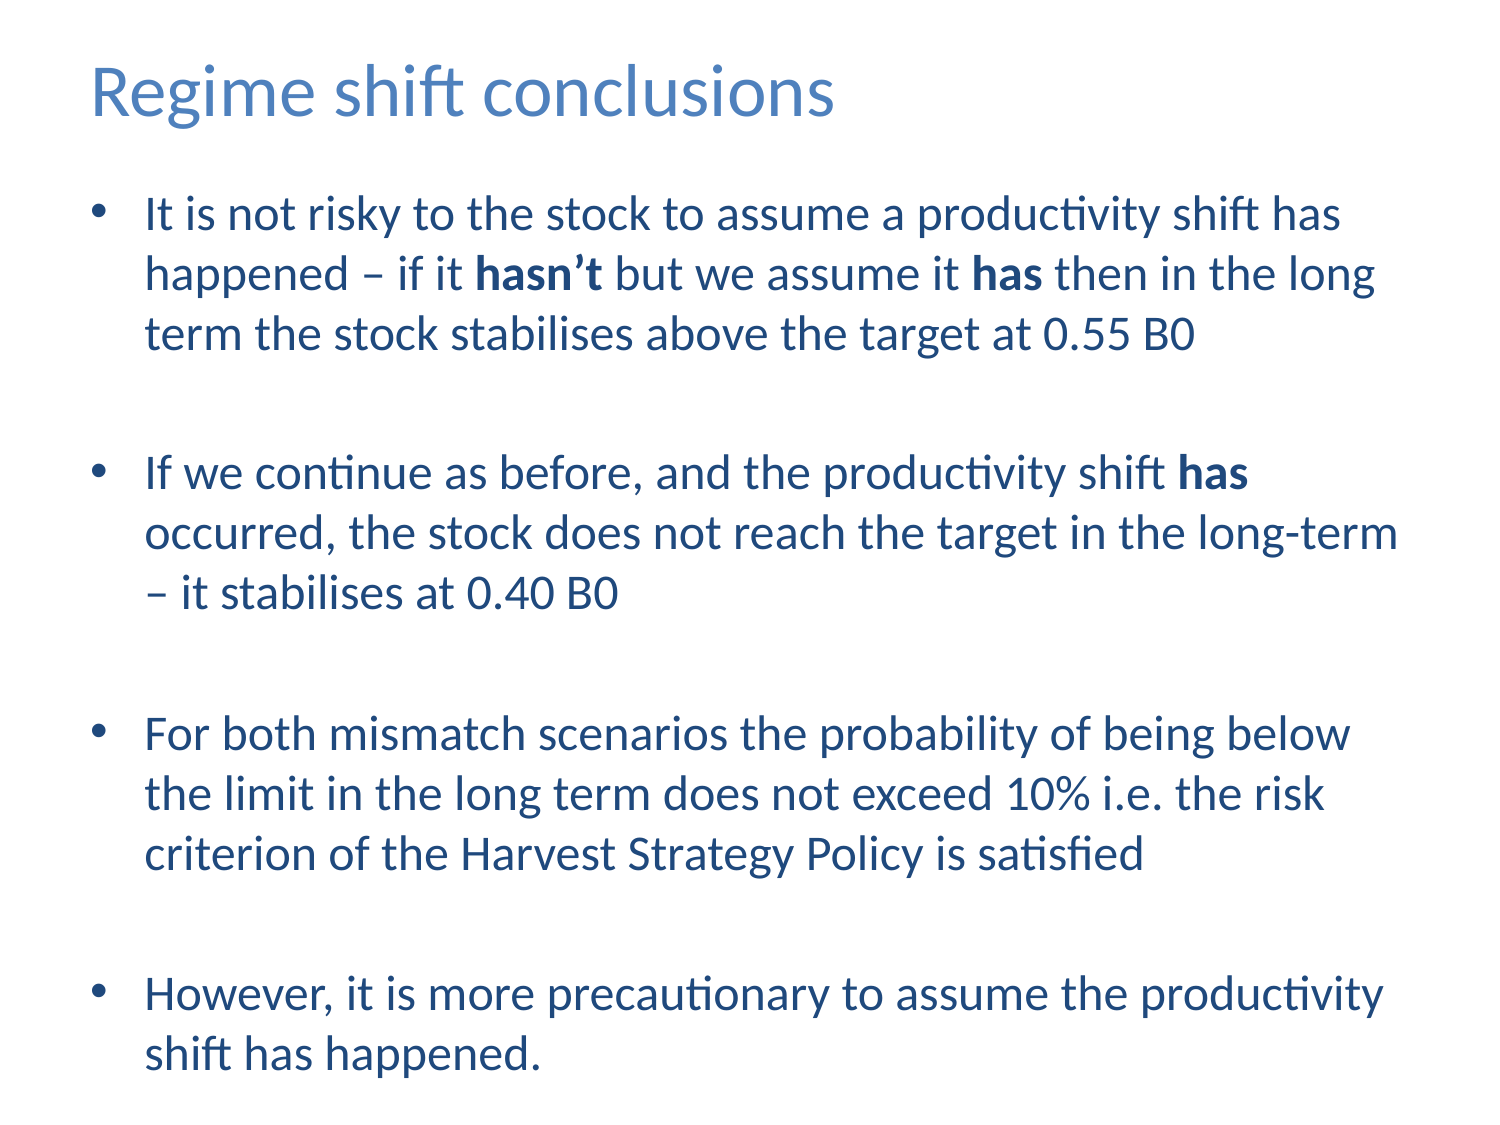

# Regime shift conclusions
It is not risky to the stock to assume a productivity shift has happened – if it hasn’t but we assume it has then in the long term the stock stabilises above the target at 0.55 B0

If we continue as before, and the productivity shift has occurred, the stock does not reach the target in the long-term – it stabilises at 0.40 B0

For both mismatch scenarios the probability of being below the limit in the long term does not exceed 10% i.e. the risk criterion of the Harvest Strategy Policy is satisfied

However, it is more precautionary to assume the productivity shift has happened.